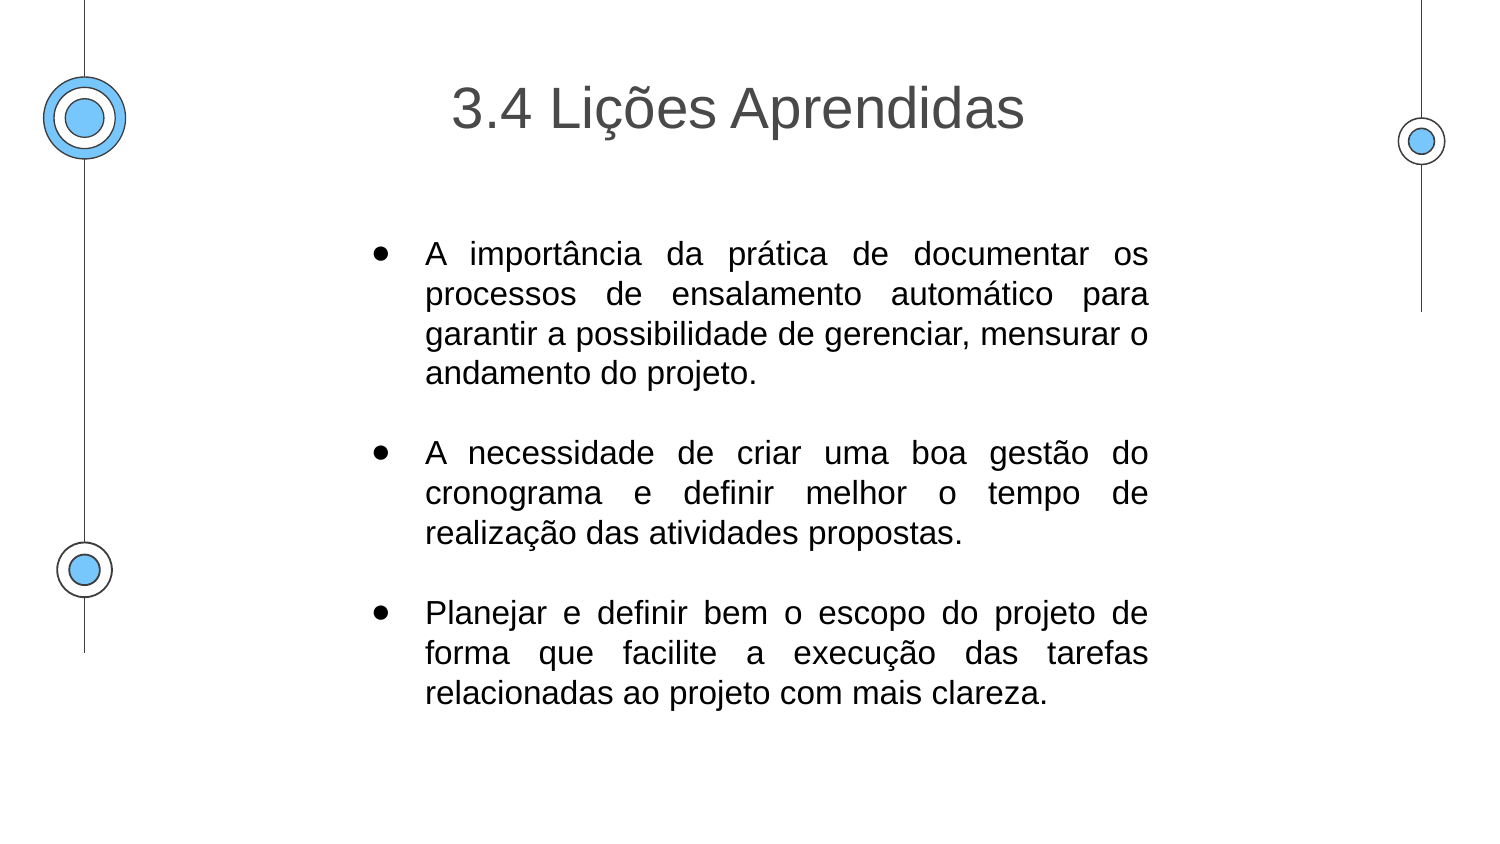

# 3.4 Lições Aprendidas
A importância da prática de documentar os processos de ensalamento automático para garantir a possibilidade de gerenciar, mensurar o andamento do projeto.

A necessidade de criar uma boa gestão do cronograma e definir melhor o tempo de realização das atividades propostas.

Planejar e definir bem o escopo do projeto de forma que facilite a execução das tarefas relacionadas ao projeto com mais clareza.